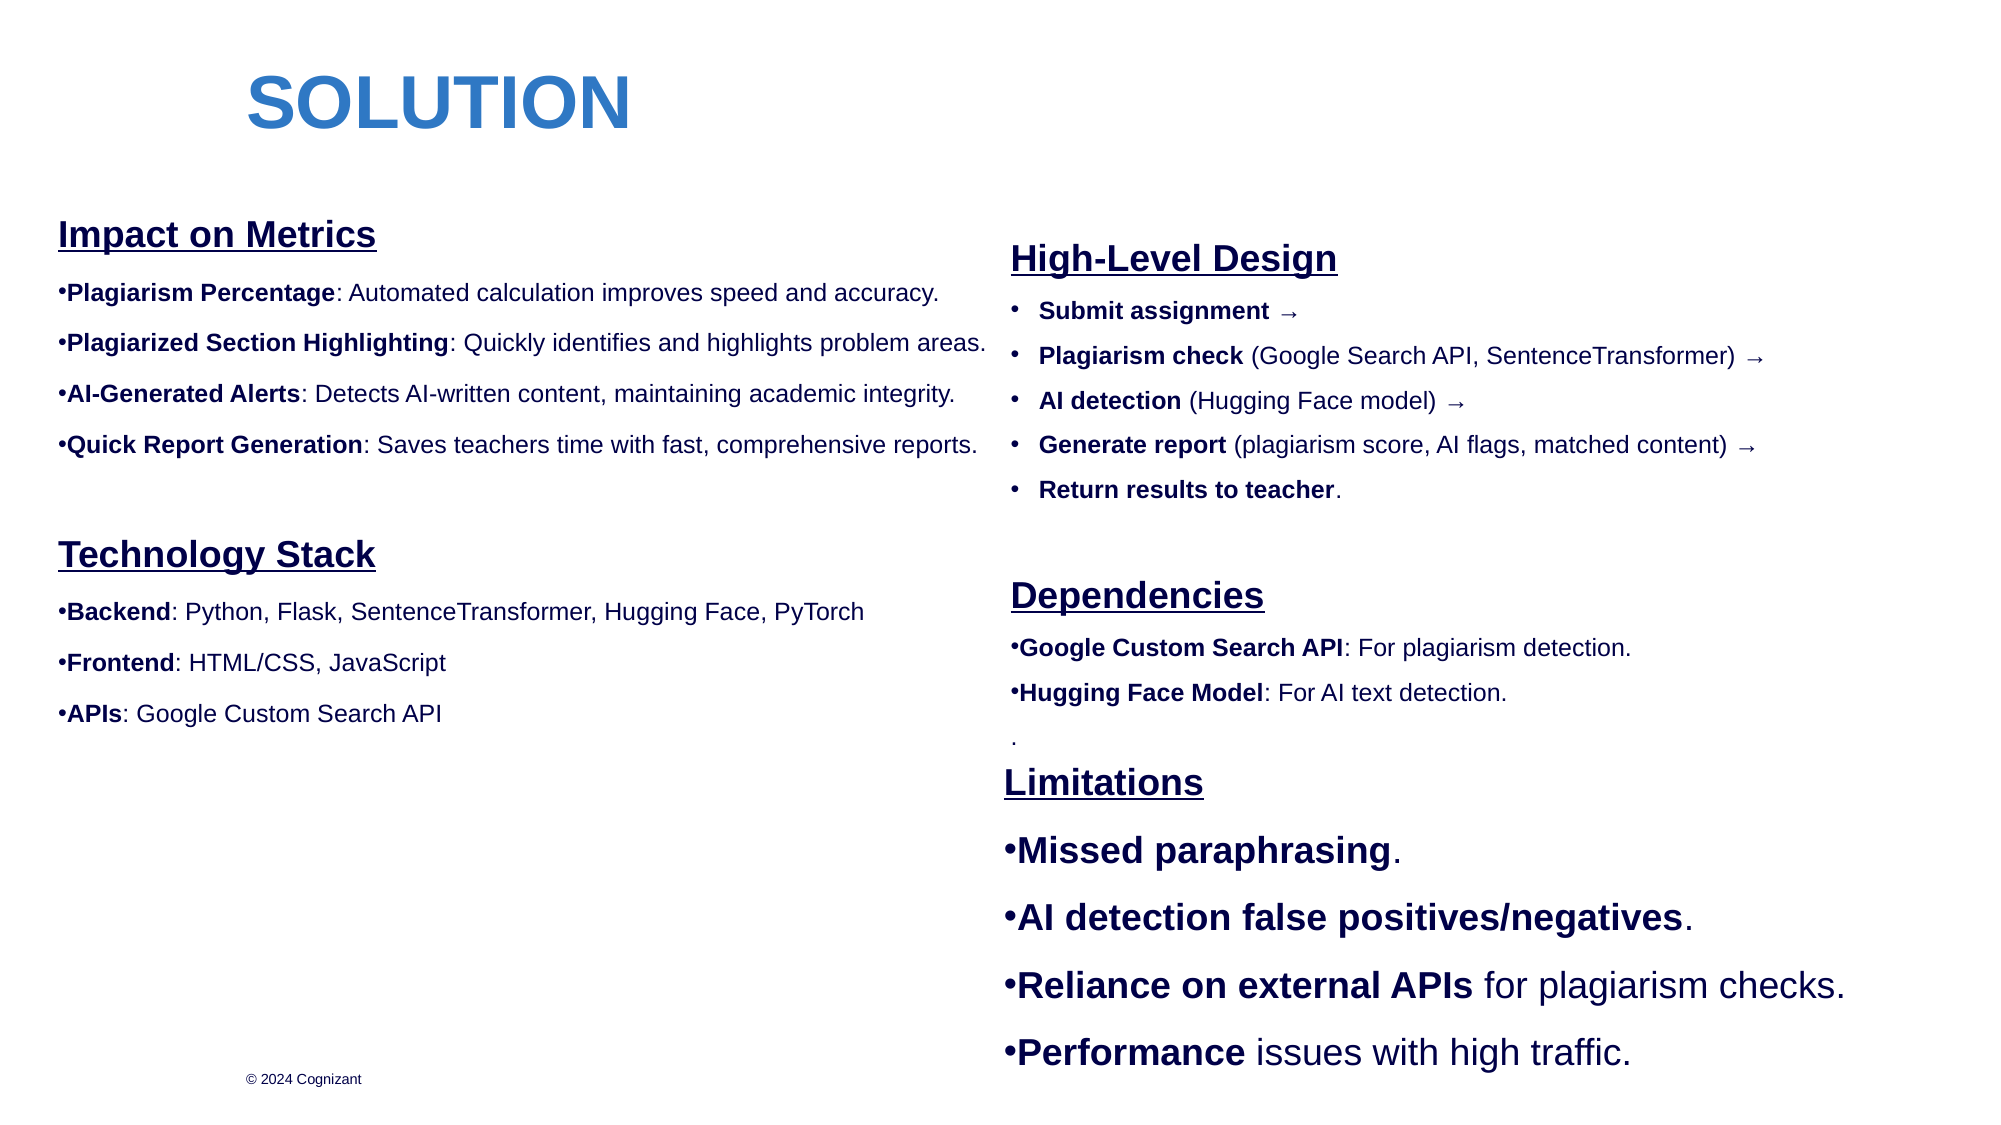

# SOLUTION
Impact on Metrics
Plagiarism Percentage: Automated calculation improves speed and accuracy.
Plagiarized Section Highlighting: Quickly identifies and highlights problem areas.
AI-Generated Alerts: Detects AI-written content, maintaining academic integrity.
Quick Report Generation: Saves teachers time with fast, comprehensive reports.

Technology Stack
Backend: Python, Flask, SentenceTransformer, Hugging Face, PyTorch
Frontend: HTML/CSS, JavaScript
APIs: Google Custom Search API

High-Level Design
Submit assignment →
Plagiarism check (Google Search API, SentenceTransformer) →
AI detection (Hugging Face model) →
Generate report (plagiarism score, AI flags, matched content) →
Return results to teacher.

Dependencies
Google Custom Search API: For plagiarism detection.
Hugging Face Model: For AI text detection.
.

Limitations
Missed paraphrasing.
AI detection false positives/negatives.
Reliance on external APIs for plagiarism checks.
Performance issues with high traffic.
© 2024 Cognizant